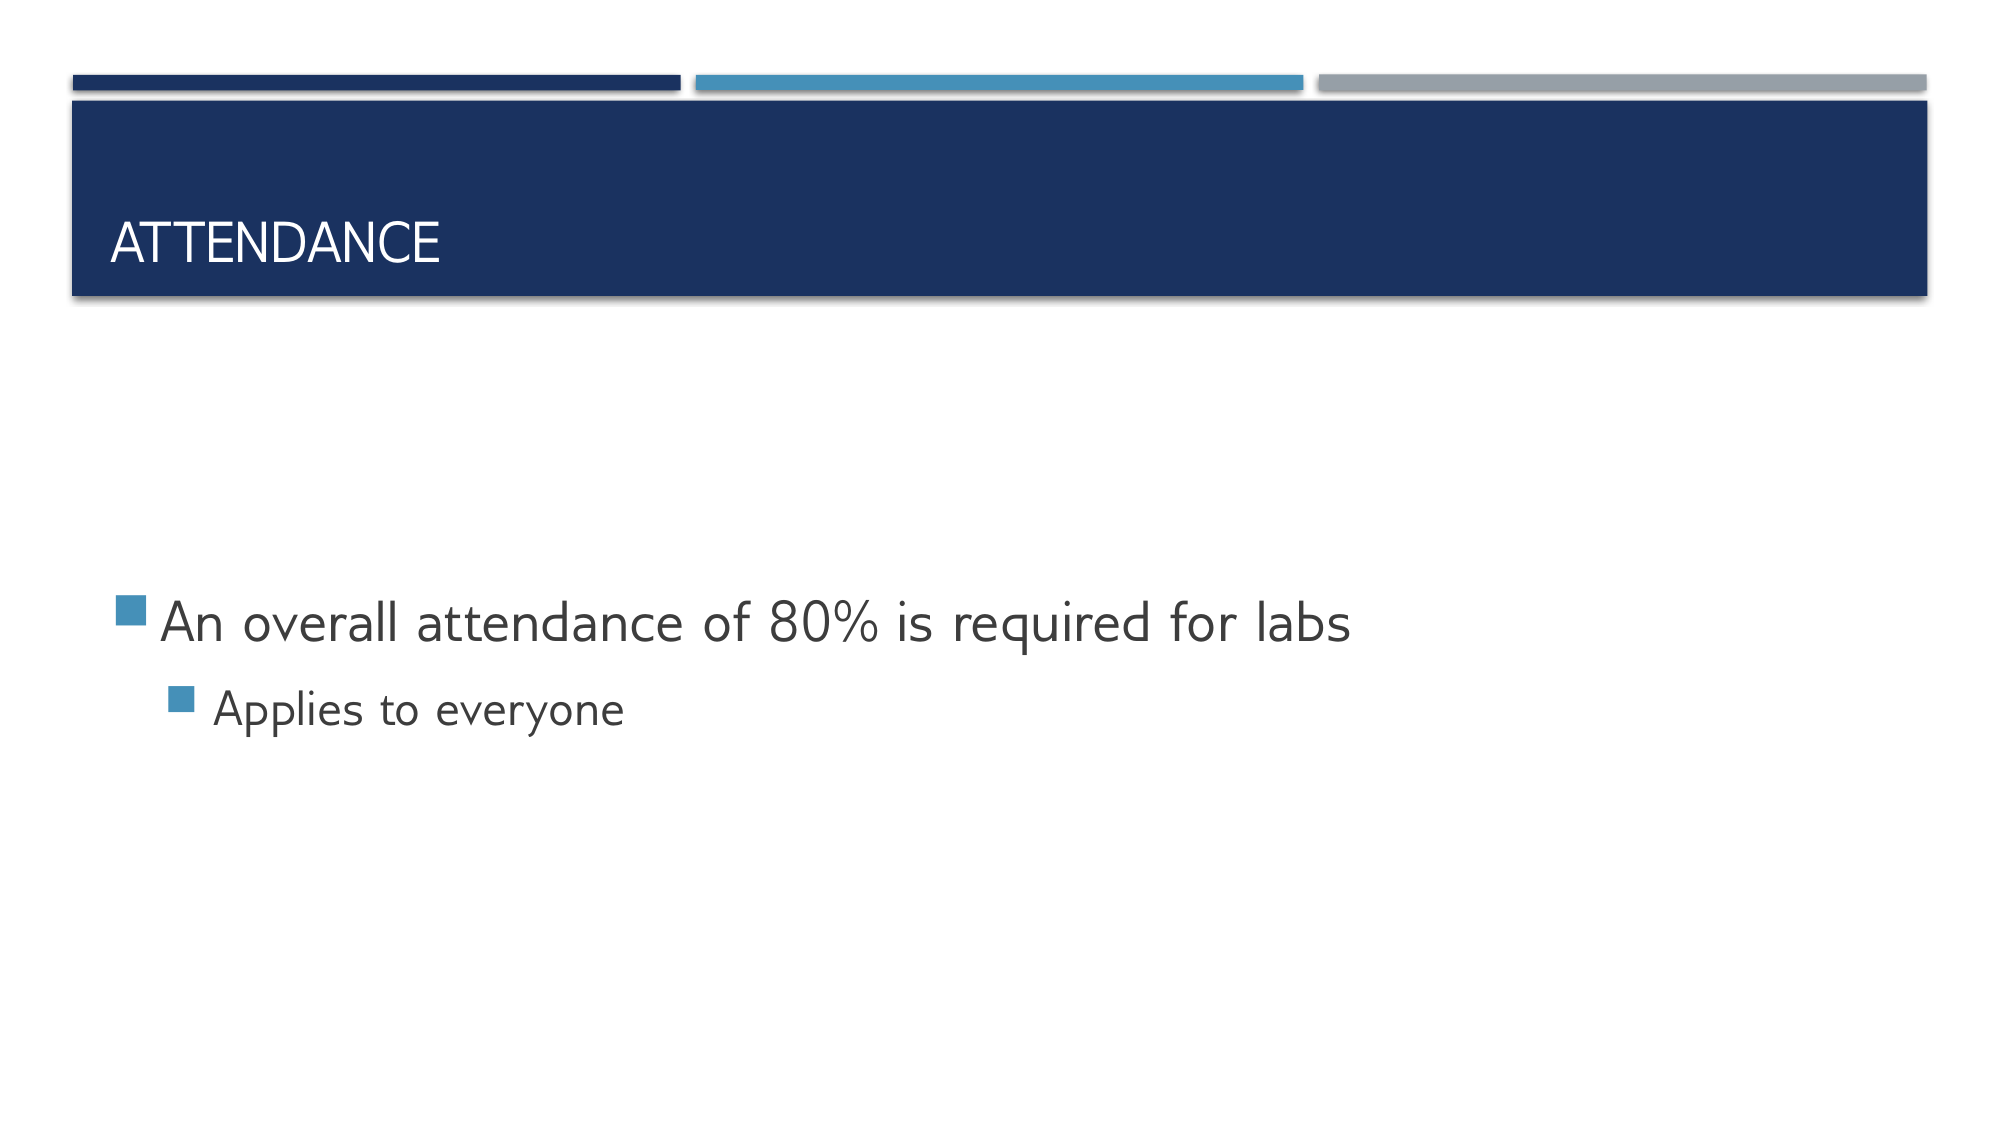

# Attendance
An overall attendance of 80% is required for labs
Applies to everyone